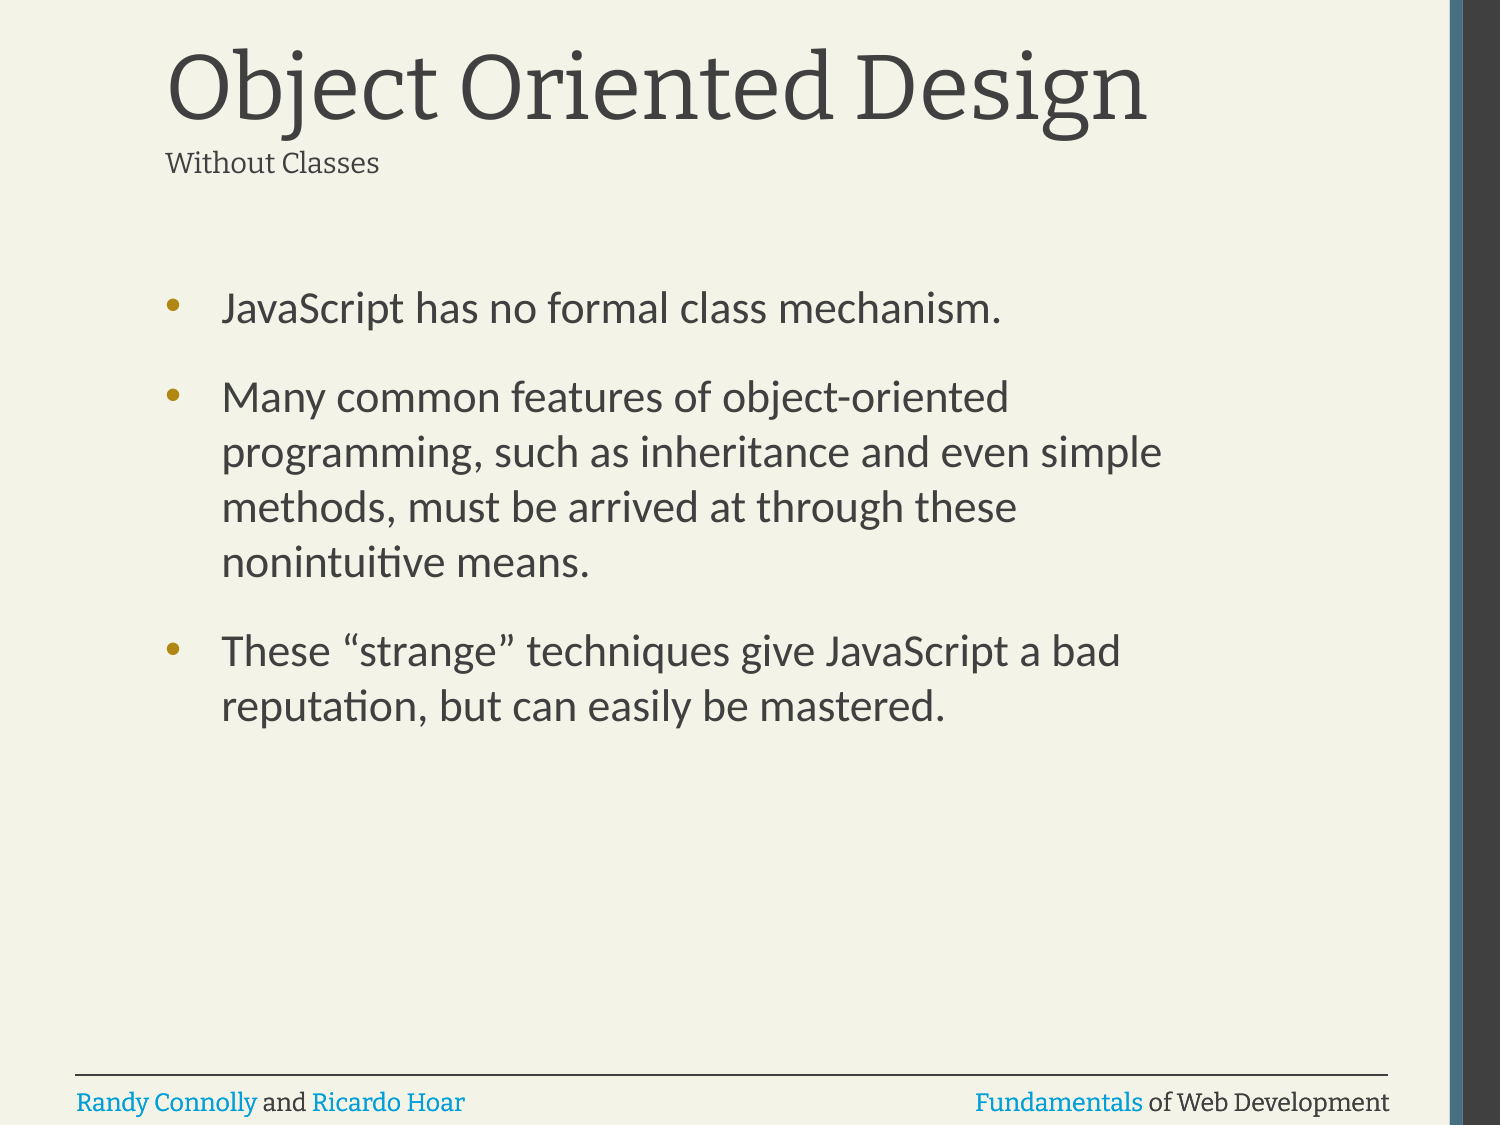

# Object Oriented Design
Without Classes
JavaScript has no formal class mechanism.
Many common features of object-oriented programming, such as inheritance and even simple methods, must be arrived at through these nonintuitive means.
These “strange” techniques give JavaScript a bad reputation, but can easily be mastered.